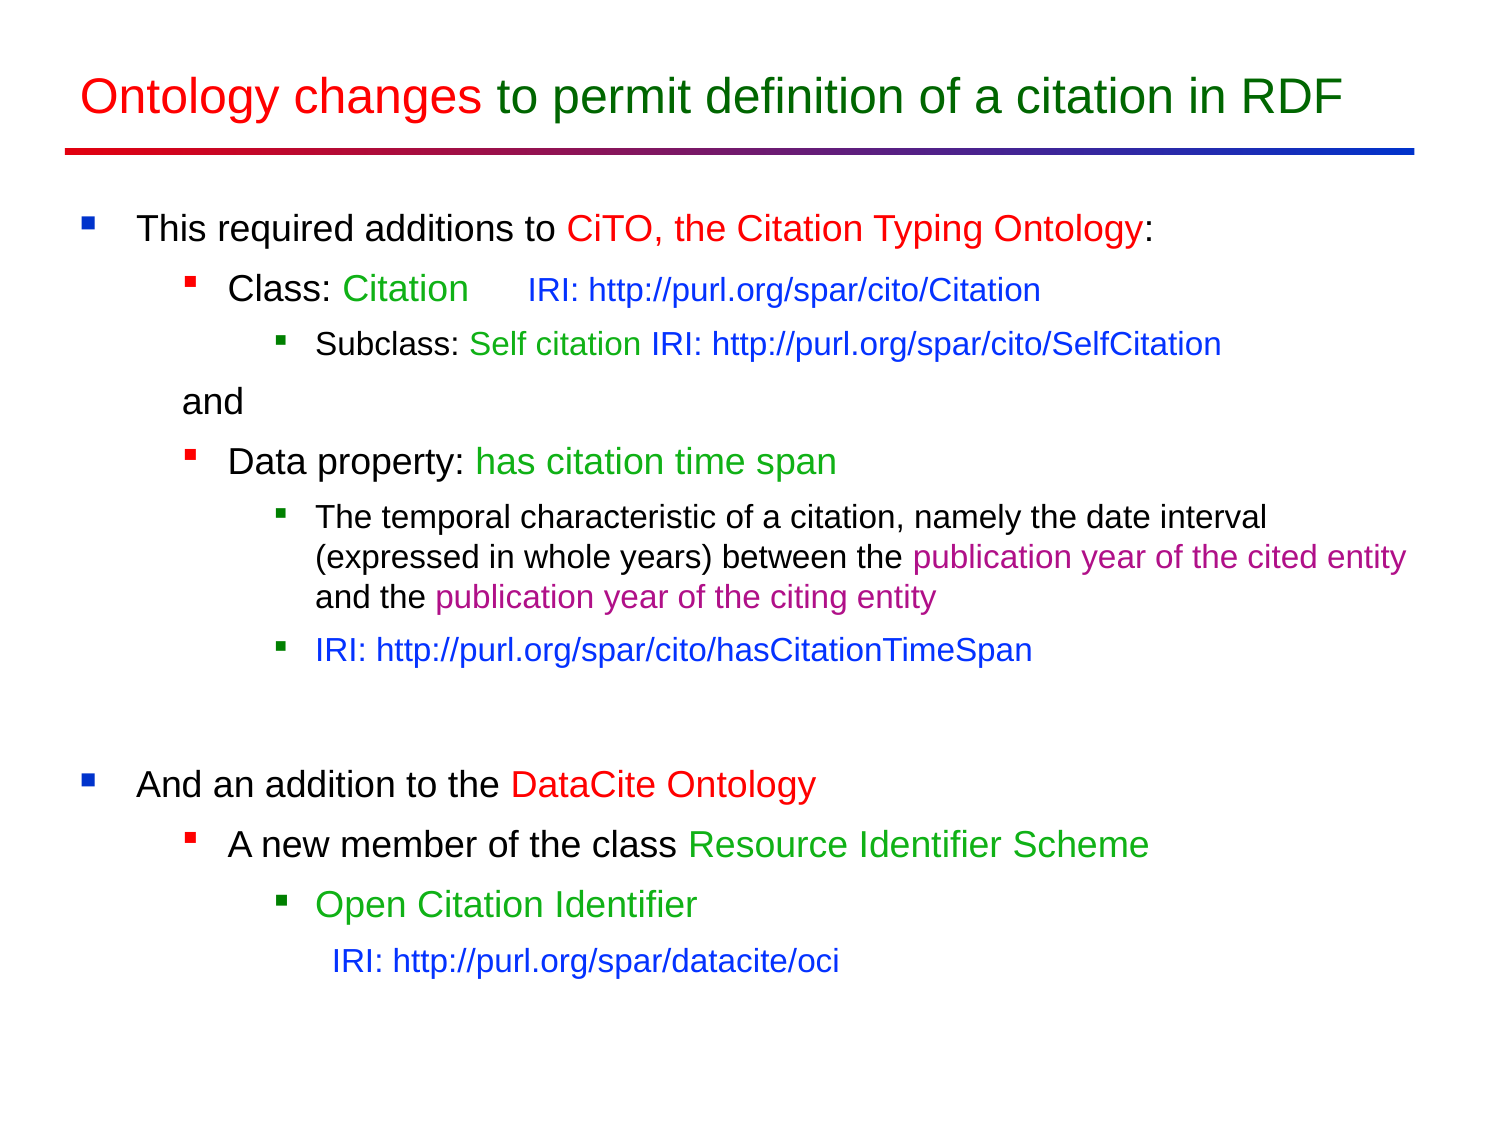

# Ontology changes to permit definition of a citation in RDF
This required additions to CiTO, the Citation Typing Ontology:
Class: Citation	IRI: http://purl.org/spar/cito/Citation
Subclass: Self citation IRI: http://purl.org/spar/cito/SelfCitation
and
Data property: has citation time span
The temporal characteristic of a citation, namely the date interval   (expressed in whole years) between the publication year of the cited entity and the publication year of the citing entity
IRI: http://purl.org/spar/cito/hasCitationTimeSpan

And an addition to the DataCite Ontology
A new member of the class Resource Identifier Scheme
Open Citation Identifier
             	IRI: http://purl.org/spar/datacite/oci